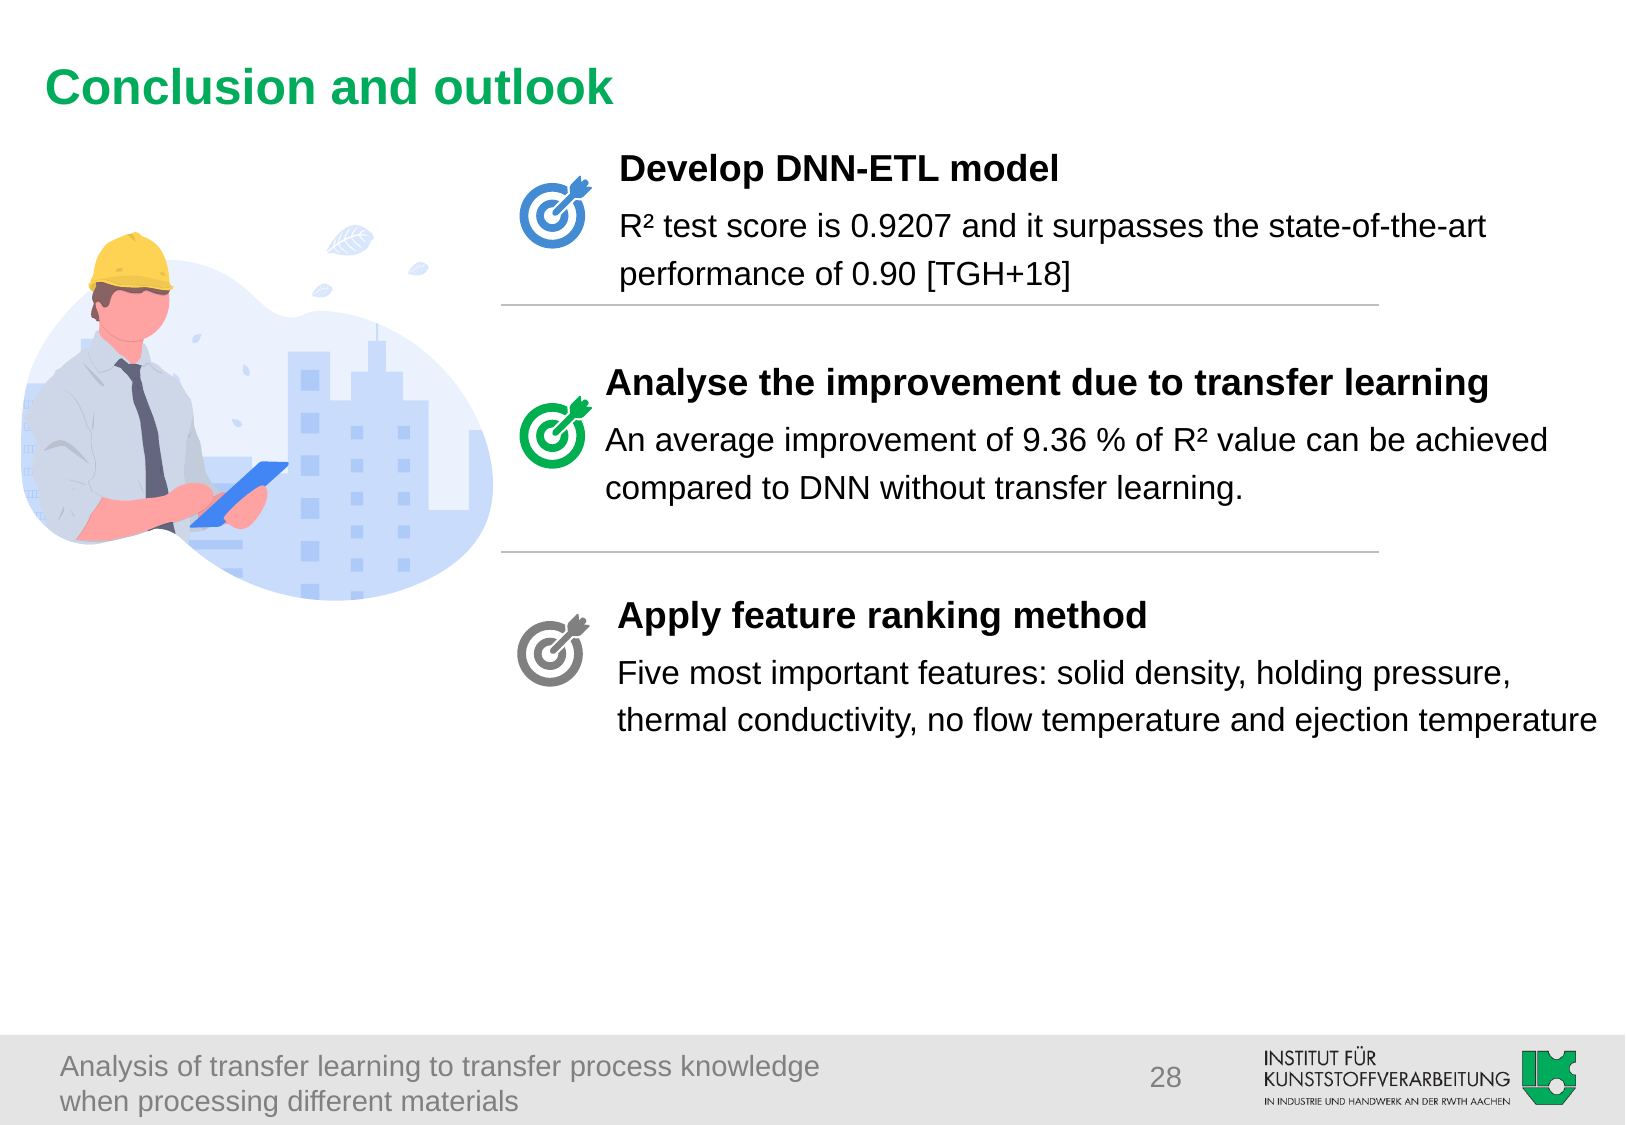

# Conclusion and outlook
Develop DNN-ETL model

R² test score is 0.9207 and it surpasses the state-of-the-art performance of 0.90 [TGH+18]

Analyse the improvement due to transfer learning

An average improvement of 9.36 % of R² value can be achieved compared to DNN without transfer learning.
Apply feature ranking method

Five most important features: solid density, holding pressure, thermal conductivity, no flow temperature and ejection temperature
28